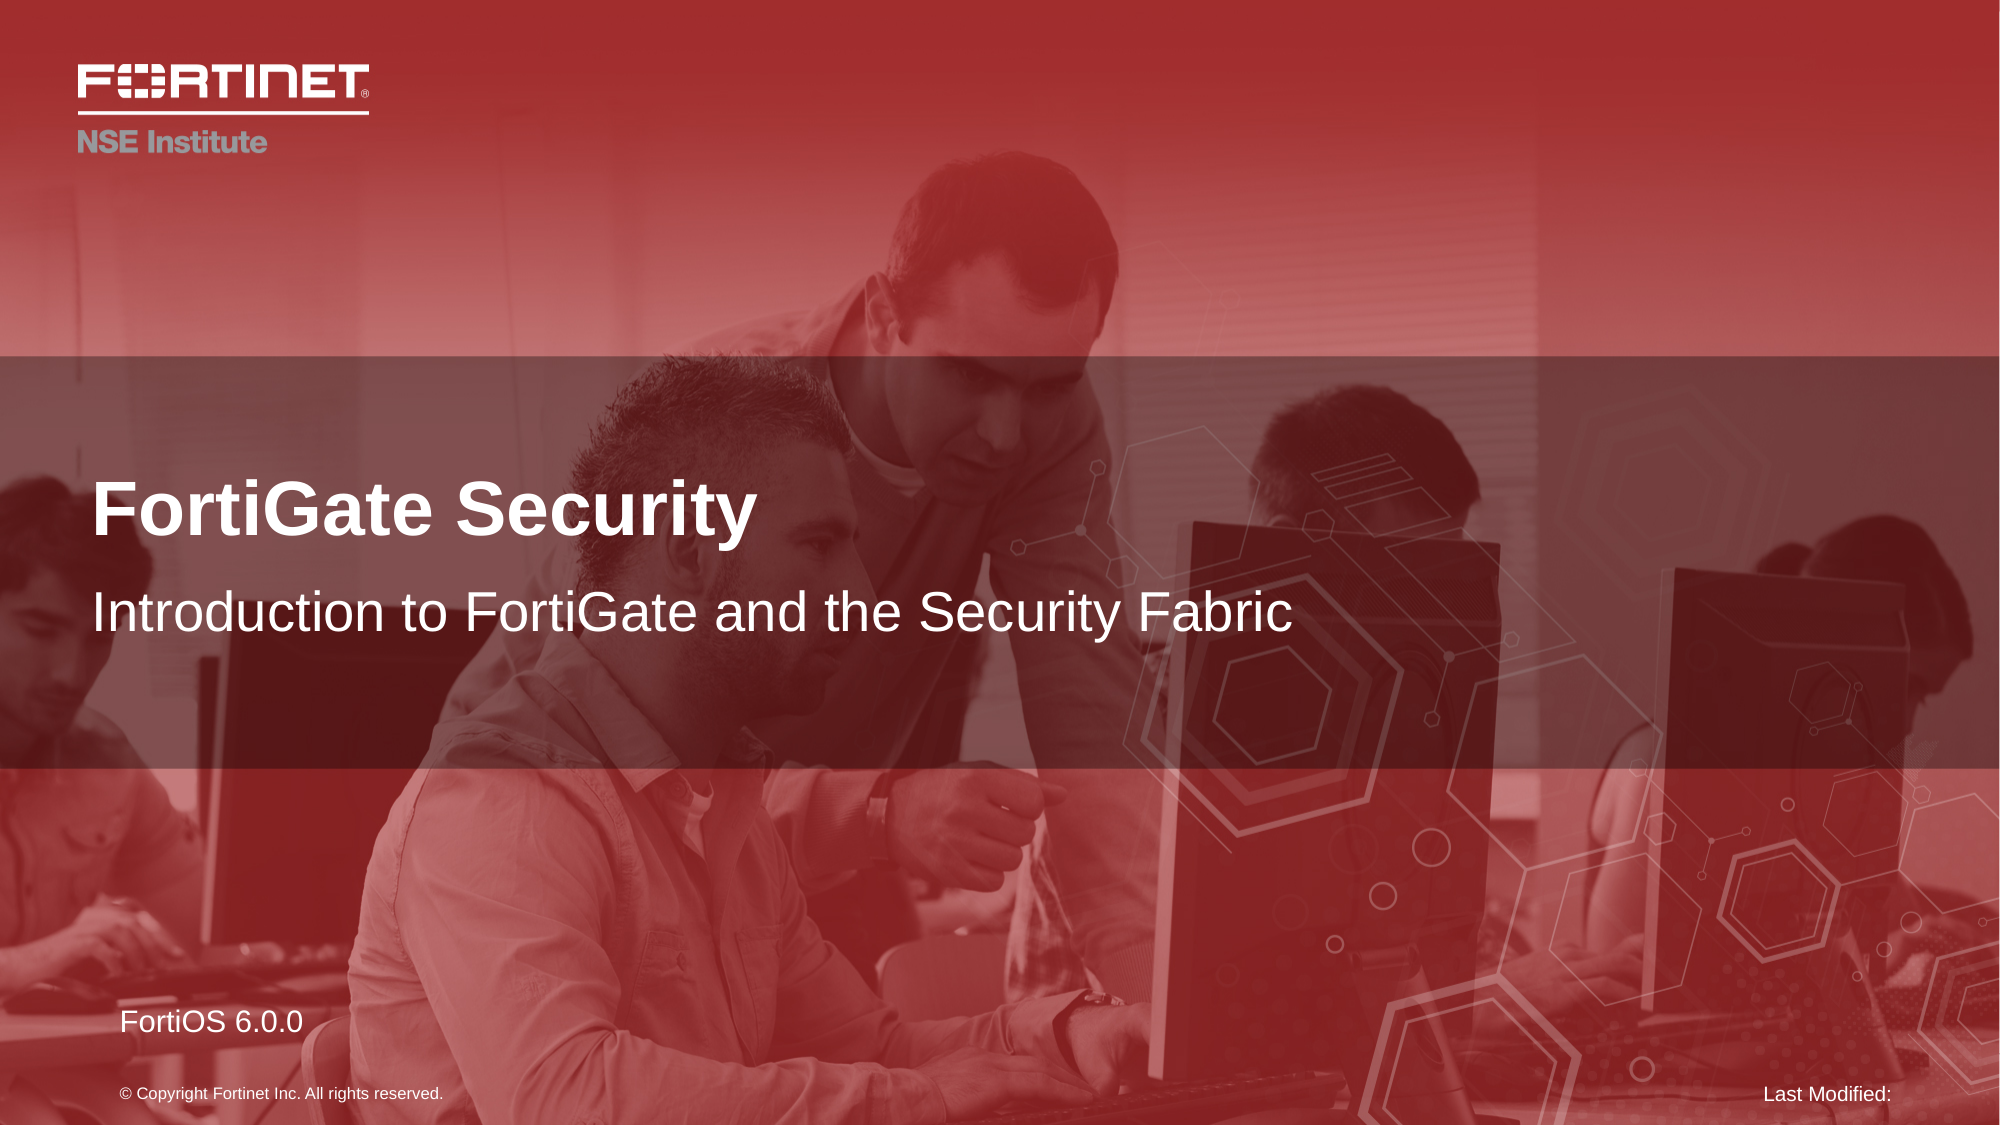

# FortiGate Security
Introduction to FortiGate and the Security Fabric
FortiOS 6.0.0